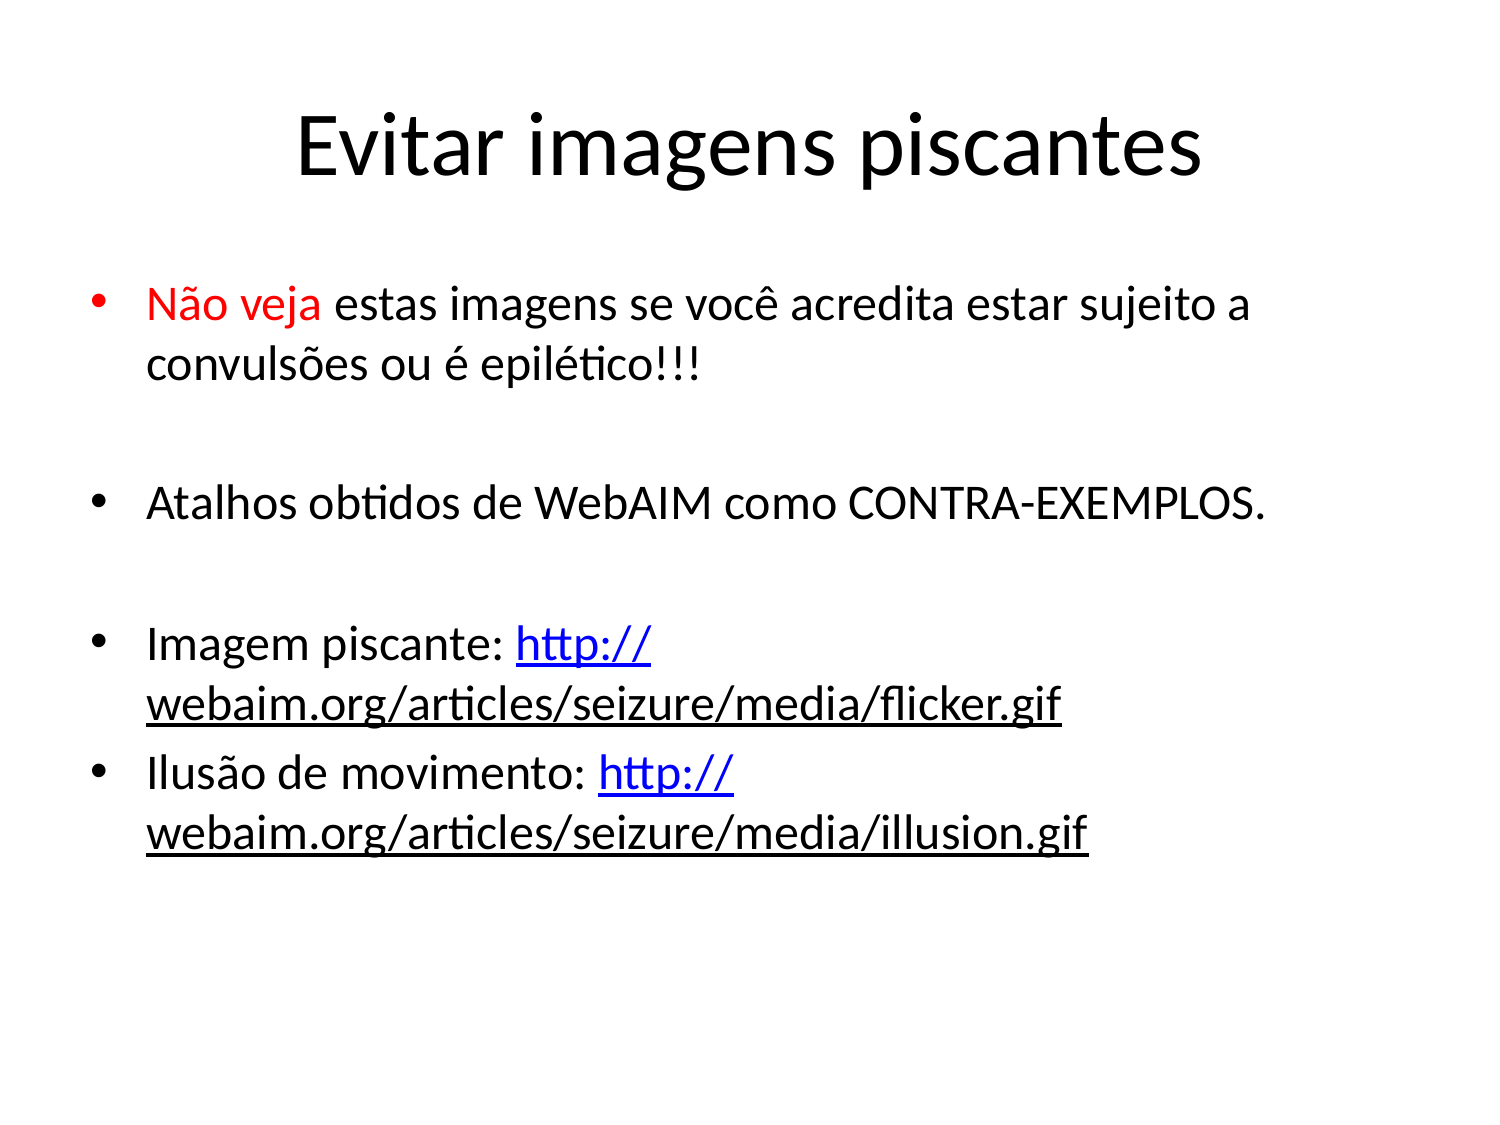

# Evitar imagens piscantes
Não veja estas imagens se você acredita estar sujeito a convulsões ou é epilético!!!

Atalhos obtidos de WebAIM como CONTRA-EXEMPLOS.

Imagem piscante: http://webaim.org/articles/seizure/media/flicker.gif
Ilusão de movimento: http://webaim.org/articles/seizure/media/illusion.gif